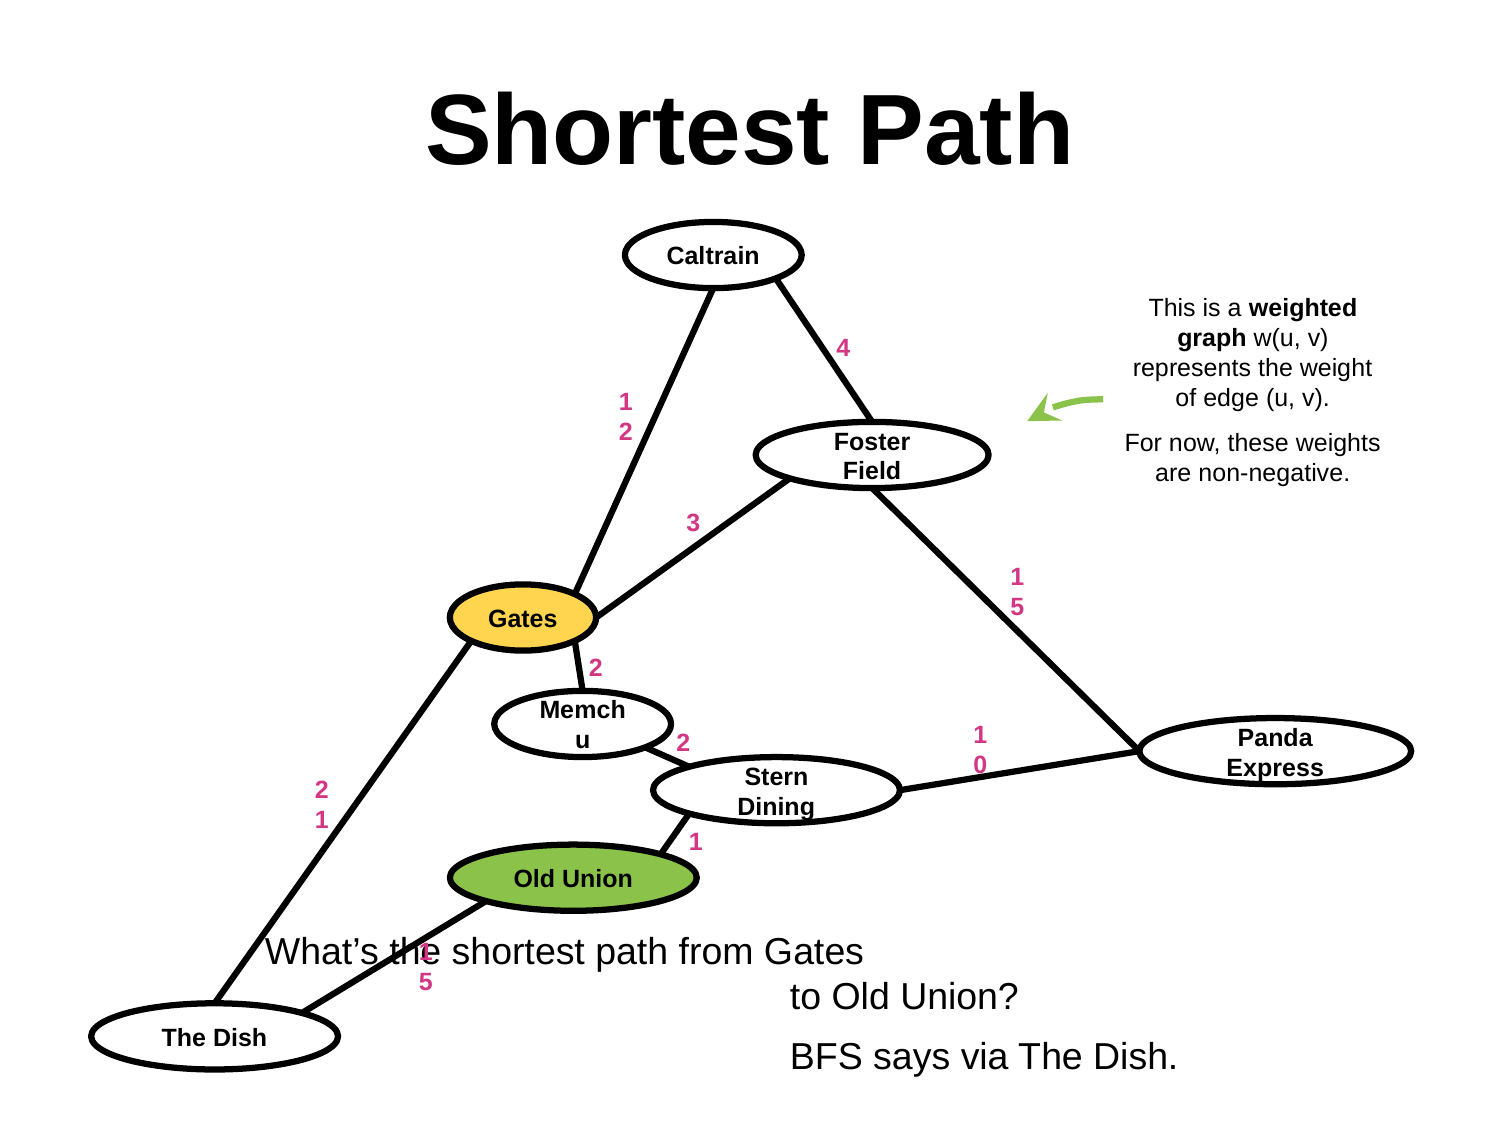

Shortest Path
Caltrain

									What’s the shortest path from Gates
to Old Union?

BFS says via The Dish.
This is a weighted graph w(u, v) represents the weight of edge (u, v).

For now, these weights are non-negative.
4

12
Foster Field
3
15
Gates
2
Memchu
2
Panda Express
10
Stern Dining
21
1
Old Union
15
The Dish